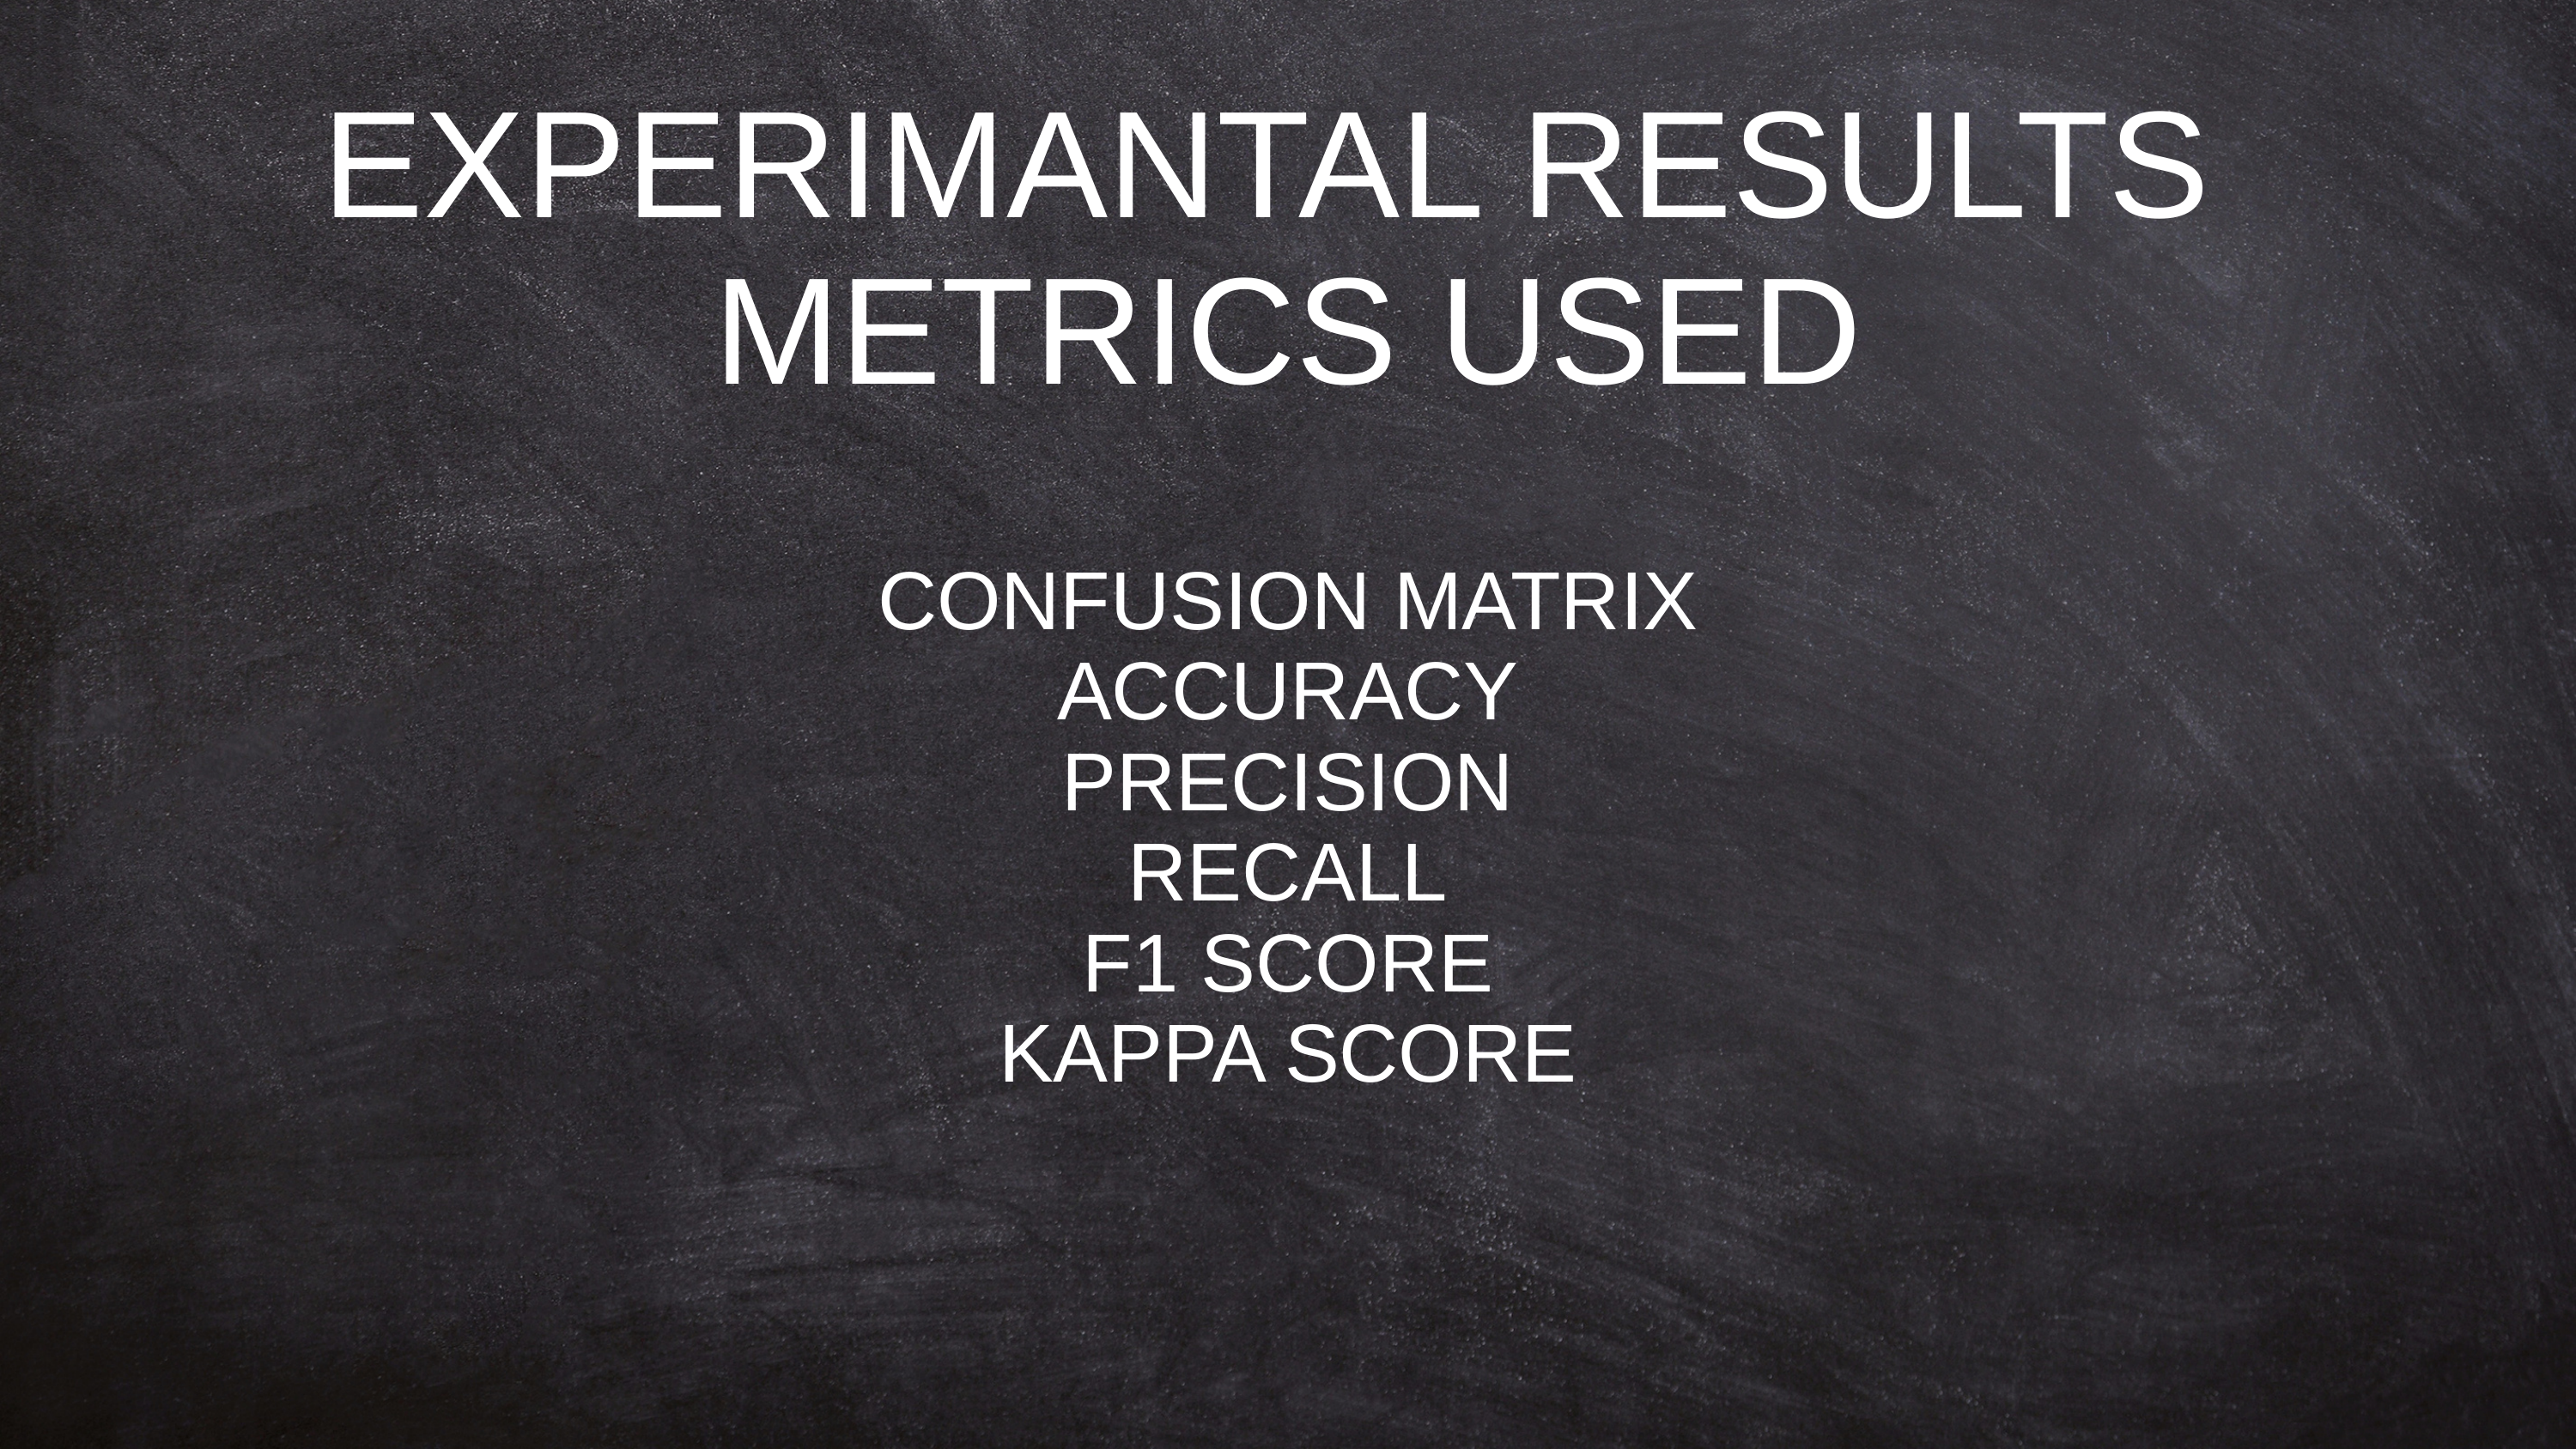

EXPERIMANTAL RESULTS
METRICS USED
CONFUSION MATRIX
ACCURACY
PRECISION
RECALL
F1 SCORE
KAPPA SCORE